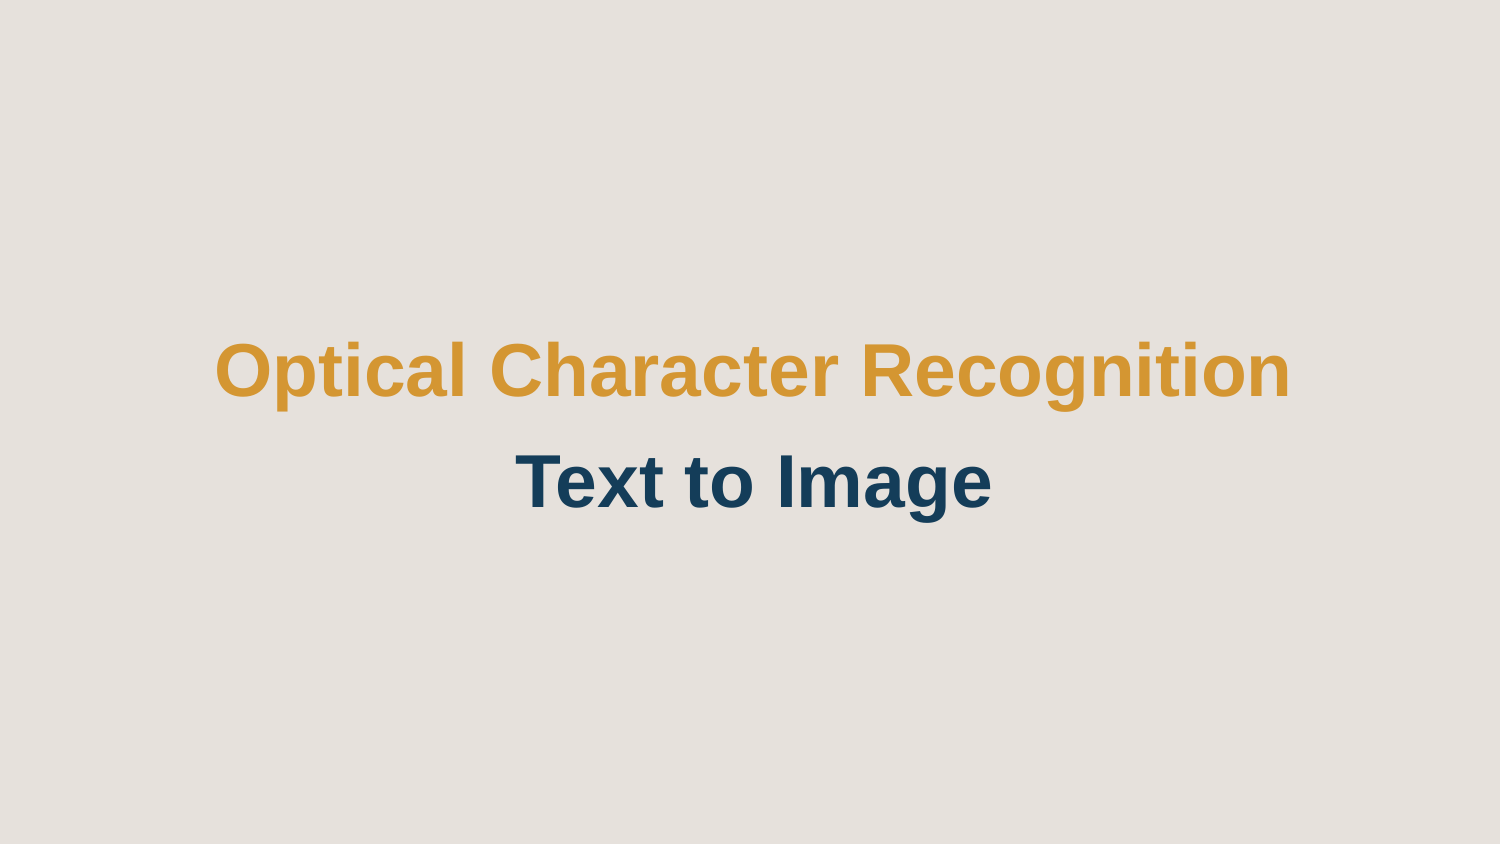

# Optical Character Recognition
Text to Image